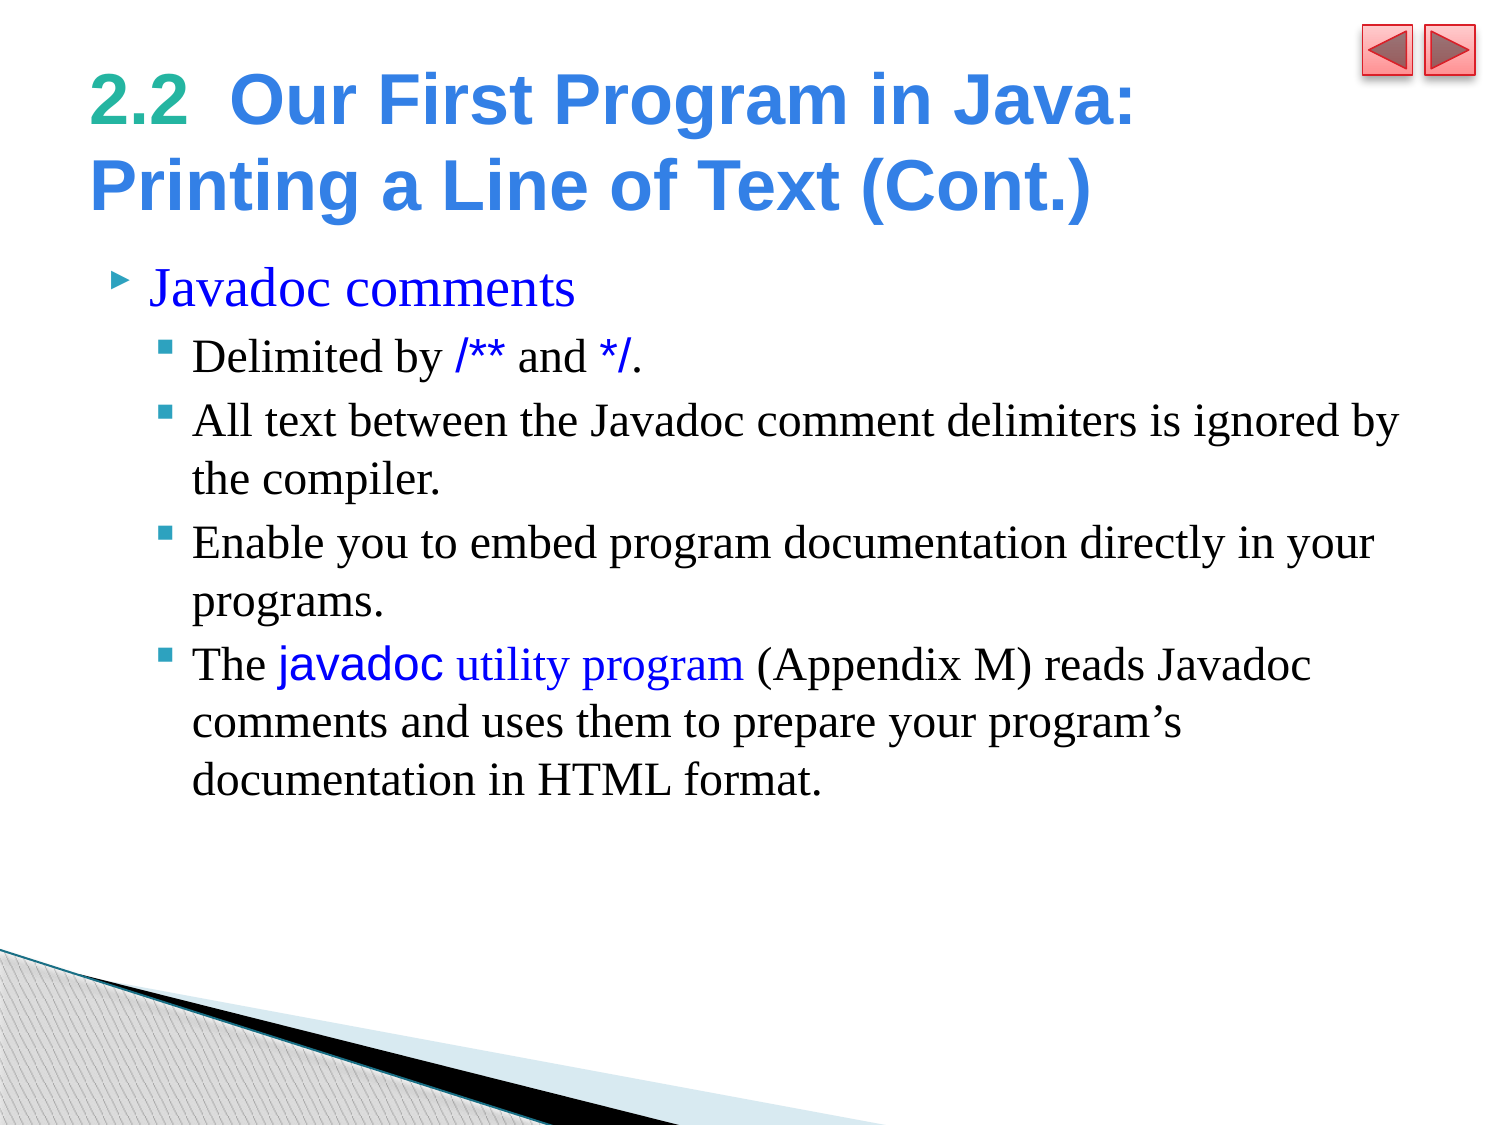

# 2.2  Our First Program in Java: Printing a Line of Text (Cont.)
Javadoc comments
Delimited by /** and */.
All text between the Javadoc comment delimiters is ignored by the compiler.
Enable you to embed program documentation directly in your programs.
The javadoc utility program (Appendix M) reads Javadoc comments and uses them to prepare your program’s documentation in HTML format.